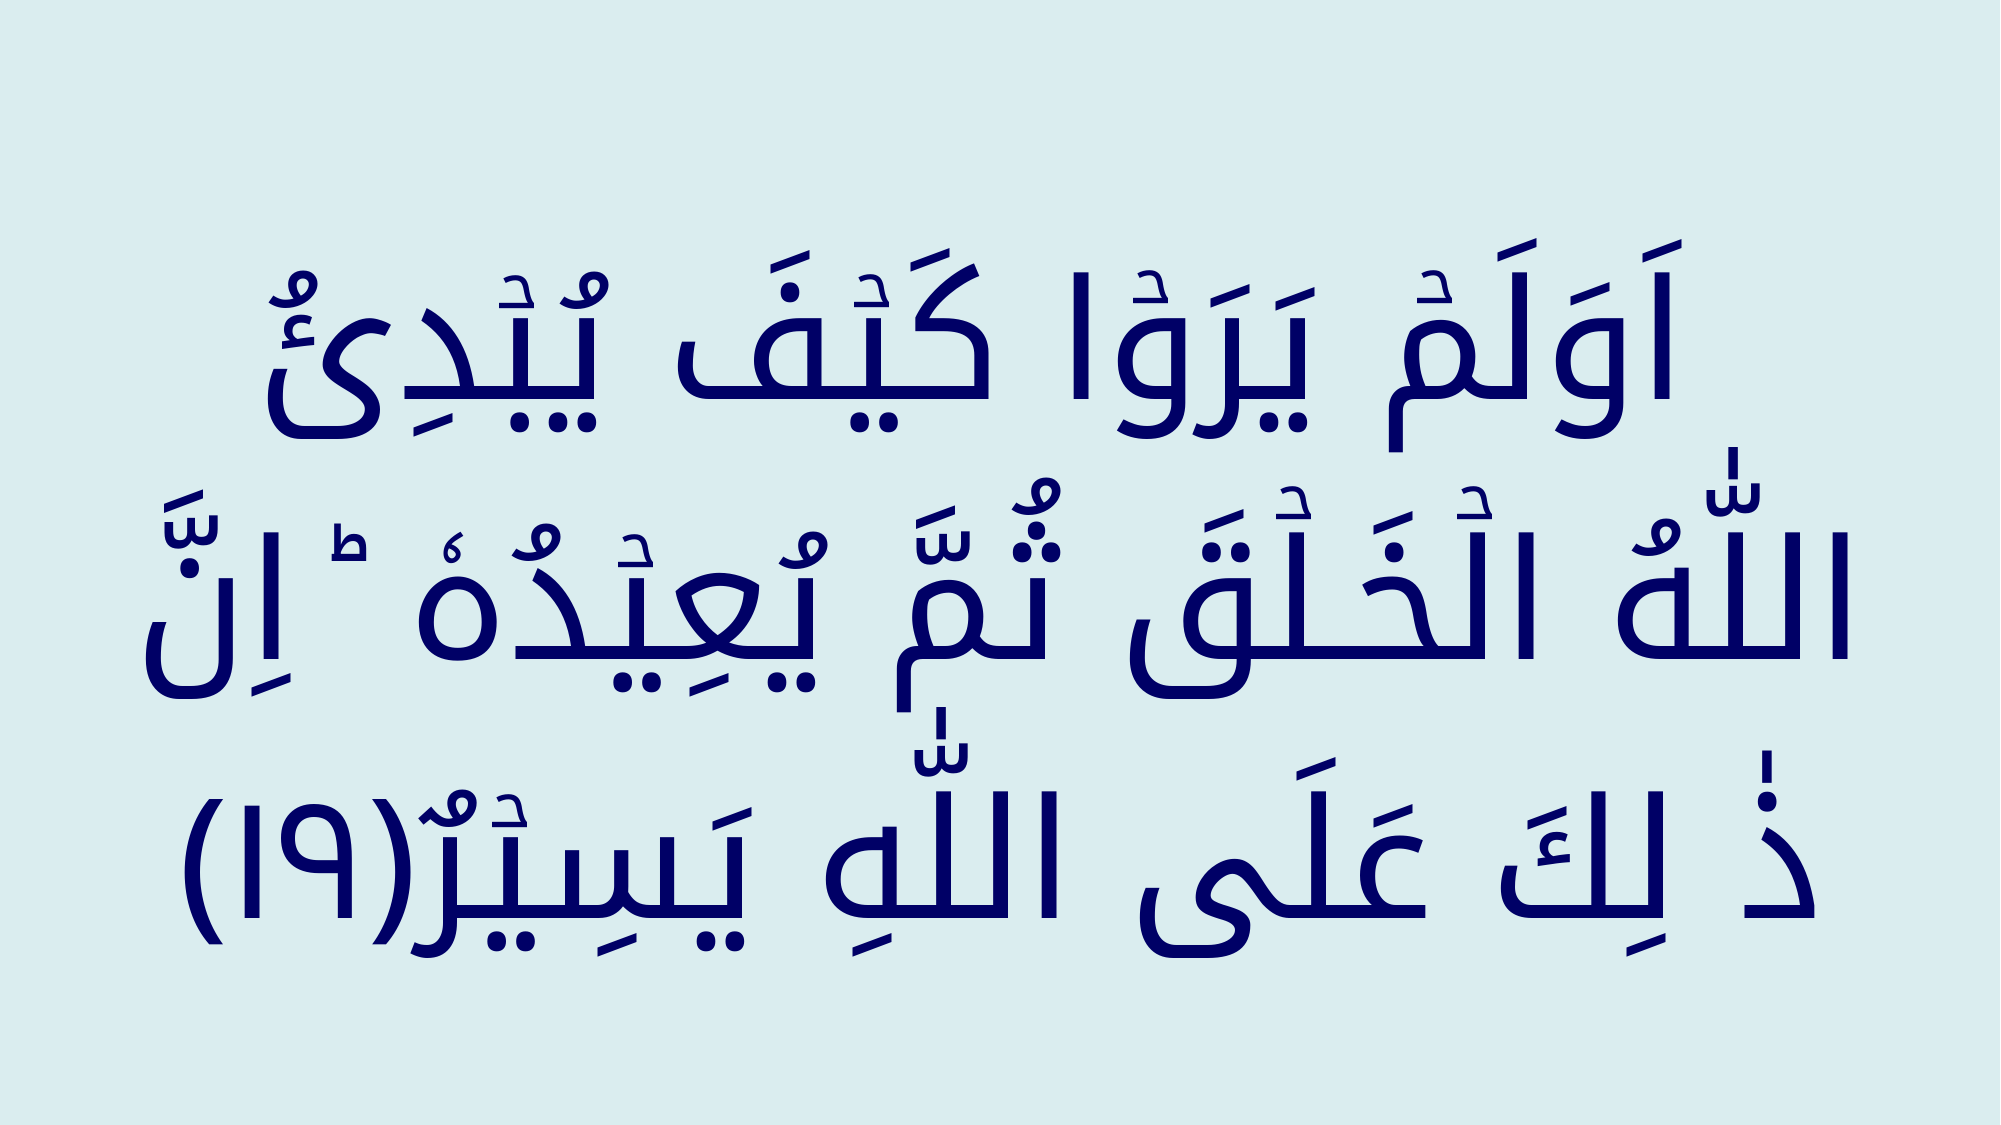

اَوَلَمۡ يَرَوۡا كَيۡفَ يُبۡدِئُ اللّٰهُ الۡخَـلۡقَ ثُمَّ يُعِيۡدُهٗ ؕ اِنَّ ذٰ لِكَ عَلَى اللّٰهِ يَسِيۡرٌ‏﴿﻿۱۹﻿﴾